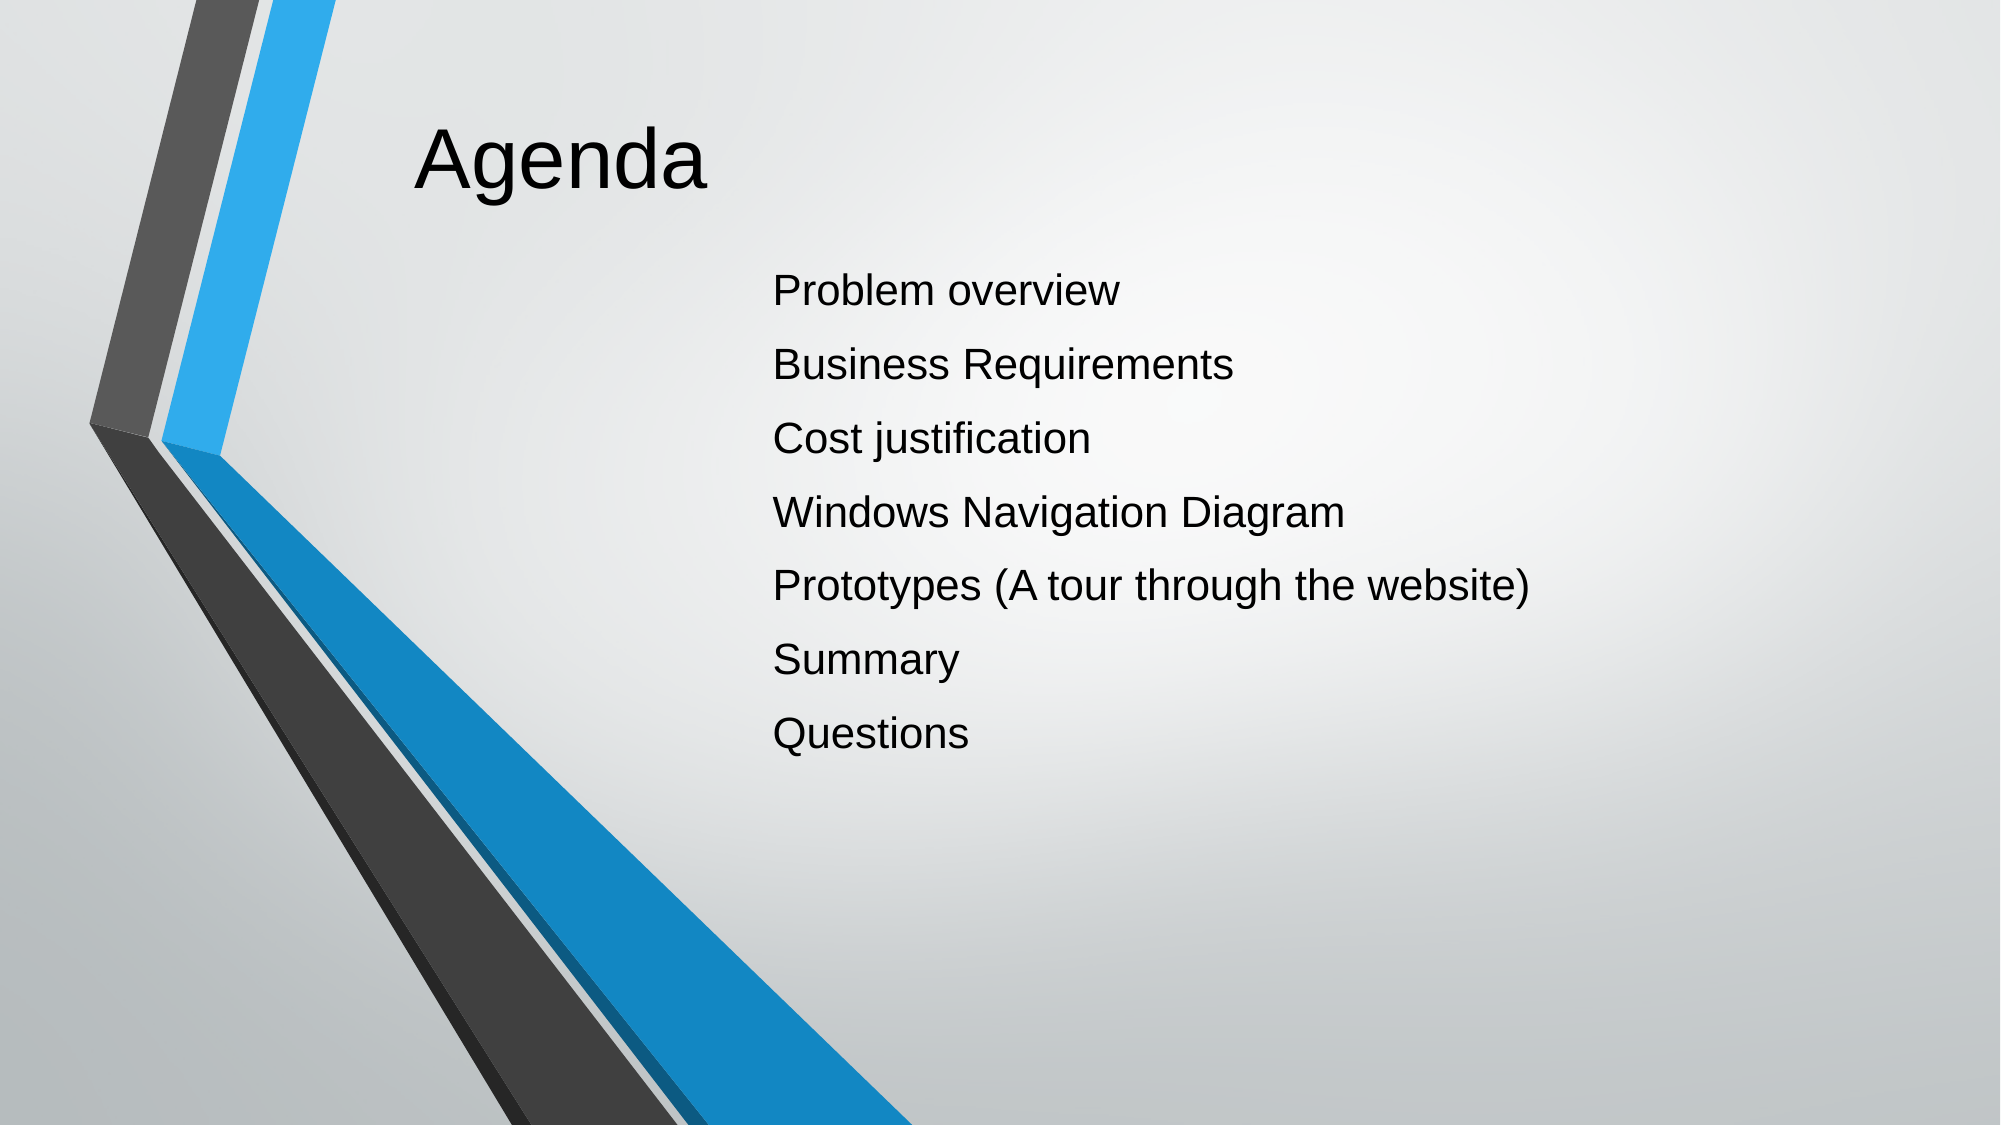

# Agenda
Problem overview
Business Requirements
Cost justification
Windows Navigation Diagram
Prototypes (A tour through the website)
Summary
Questions